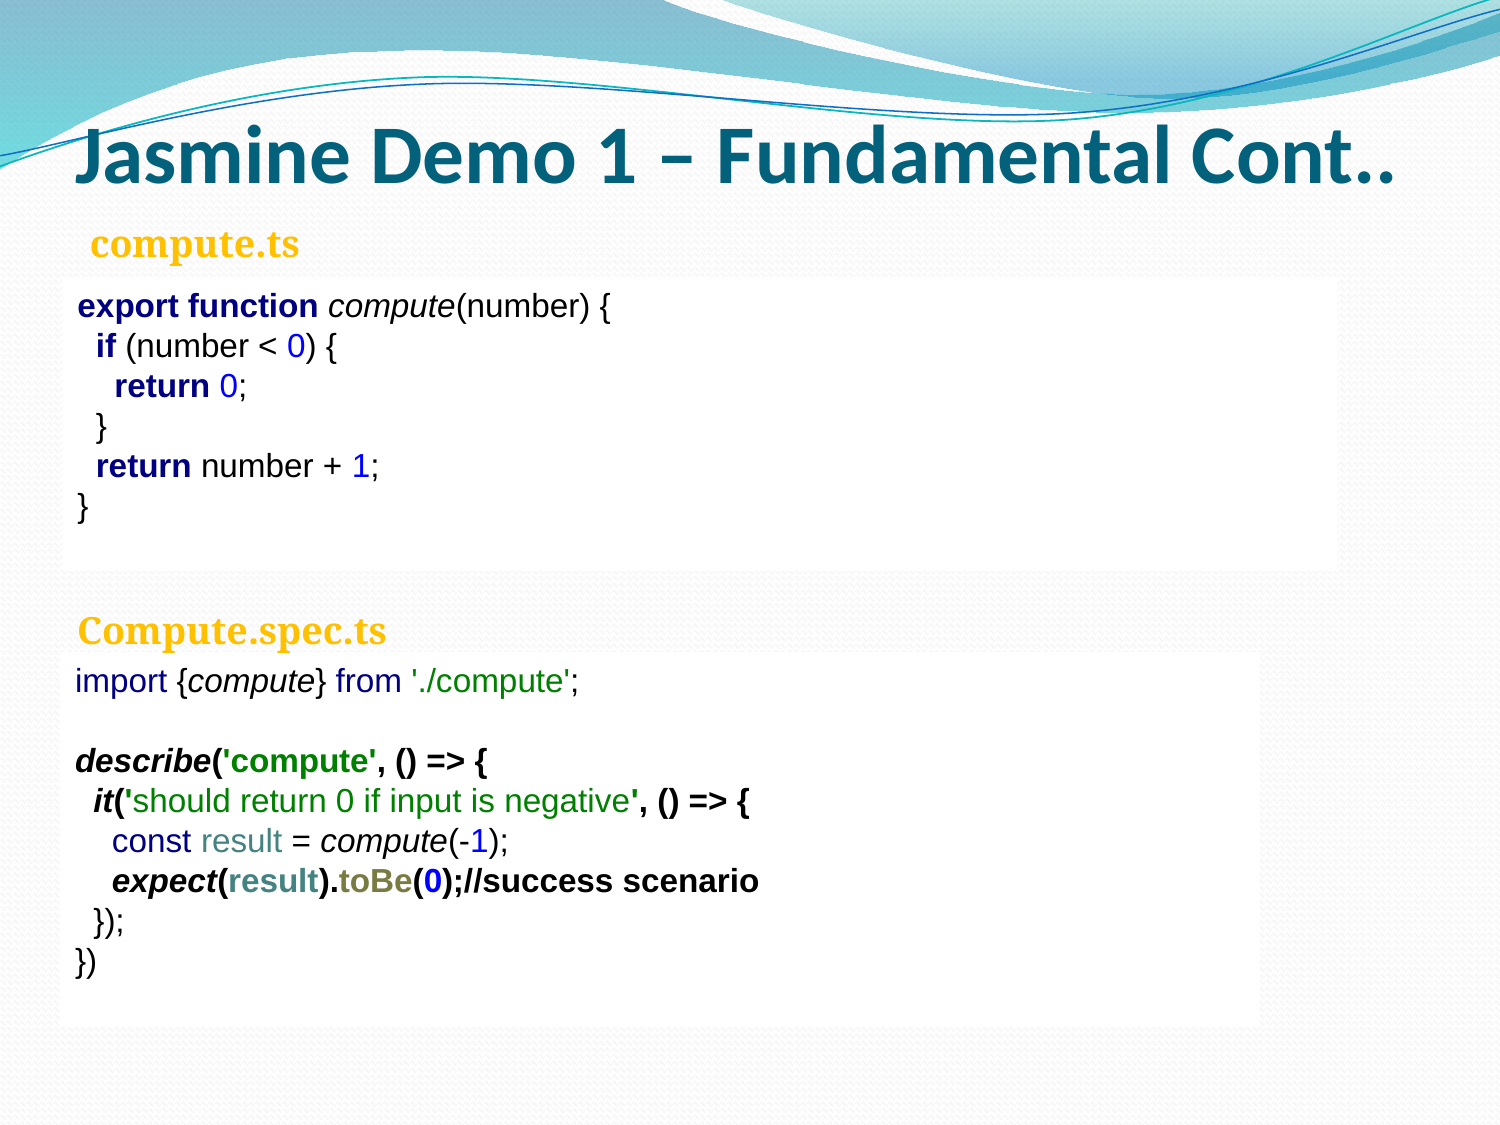

Jasmine Demo 1 – Fundamental Cont..
compute.ts
export function compute(number) {
  if (number < 0) {
    return 0;
  }
  return number + 1;
}
Compute.spec.ts
import {compute} from './compute';
describe('compute', () => {
  it('should return 0 if input is negative', () => {
    const result = compute(-1);
    expect(result).toBe(0);//success scenario
  });
})